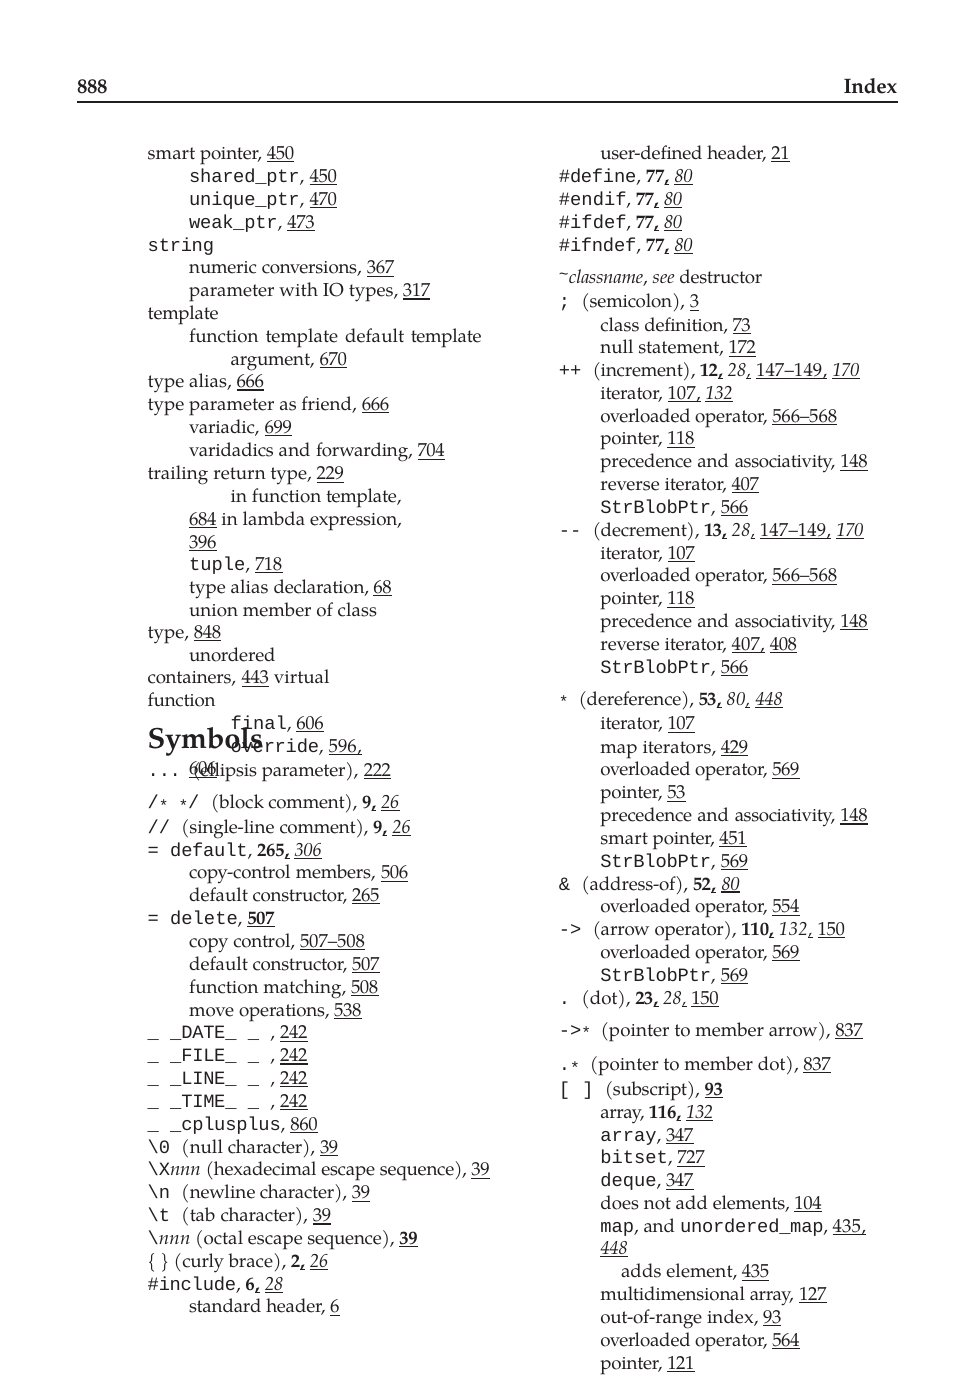

888
Index

user-defined header, 21
#define, 77, 80
#endif, 77, 80
#ifdef, 77, 80
#ifndef, 77, 80
~classname, see destructor
; (semicolon), 3
class definition, 73
null statement, 172
++ (increment), 12, 28, 147–149, 170
iterator, 107, 132
overloaded operator, 566–568
pointer, 118
precedence and associativity, 148 reverse iterator, 407
StrBlobPtr, 566
-- (decrement), 13, 28, 147–149, 170
iterator, 107
overloaded operator, 566–568
pointer, 118
precedence and associativity, 148 reverse iterator, 407, 408
StrBlobPtr, 566
* (dereference), 53, 80, 448
iterator, 107
map iterators, 429
overloaded operator, 569
pointer, 53
precedence and associativity, 148 smart pointer, 451
StrBlobPtr, 569
& (address-of), 52, 80
overloaded operator, 554
-> (arrow operator), 110, 132, 150
overloaded operator, 569
StrBlobPtr, 569
. (dot), 23, 28, 150
->* (pointer to member arrow), 837
.* (pointer to member dot), 837
[ ] (subscript), 93
array, 116, 132
array, 347
bitset, 727
deque, 347
does not add elements, 104
map, and unordered_map, 435, 448
adds element, 435
multidimensional array, 127
out-of-range index, 93
overloaded operator, 564
pointer, 121
smart pointer, 450
shared_ptr, 450
unique_ptr, 470
weak_ptr, 473
string
numeric conversions, 367 parameter with IO types, 317
template
function template default template argument, 670
type alias, 666
type parameter as friend, 666 variadic, 699
varidadics and forwarding, 704 trailing return type, 229
in function template, 684 in lambda expression, 396
tuple, 718
type alias declaration, 68
union member of class type, 848
unordered containers, 443 virtual function
final, 606
override, 596, 606
Symbols
... (ellipsis parameter), 222
/* */ (block comment), 9, 26
// (single-line comment), 9, 26
= default, 265, 306
copy-control members, 506
default constructor, 265
= delete, 507
copy control, 507–508
default constructor, 507
function matching, 508
move operations, 538
_ _DATE_ _ , 242
_ _FILE_ _ , 242
_ _LINE_ _ , 242
_ _TIME_ _ , 242
_ _cplusplus, 860
\0 (null character), 39
\Xnnn (hexadecimal escape sequence), 39
\n (newline character), 39
\t (tab character), 39
\nnn (octal escape sequence), 39
{ } (curly brace), 2, 26
#include, 6, 28
standard header, 6